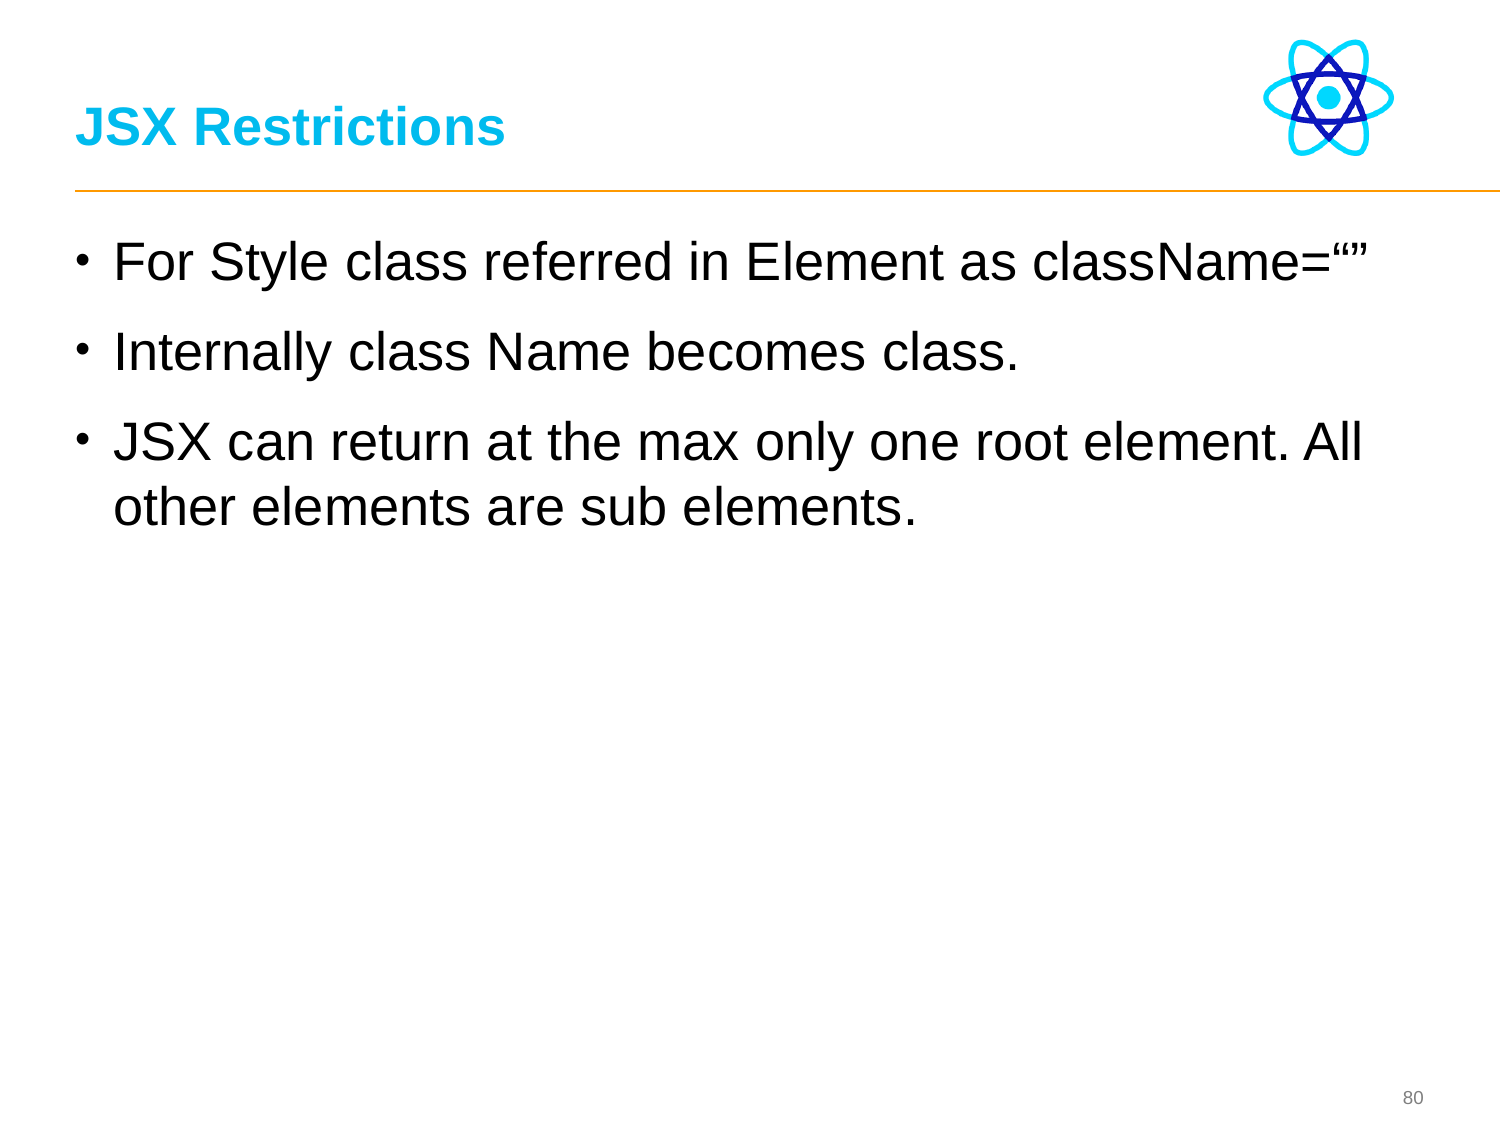

# JSX Restrictions
For Style class referred in Element as className=“”
Internally class Name becomes class.
JSX can return at the max only one root element. All other elements are sub elements.